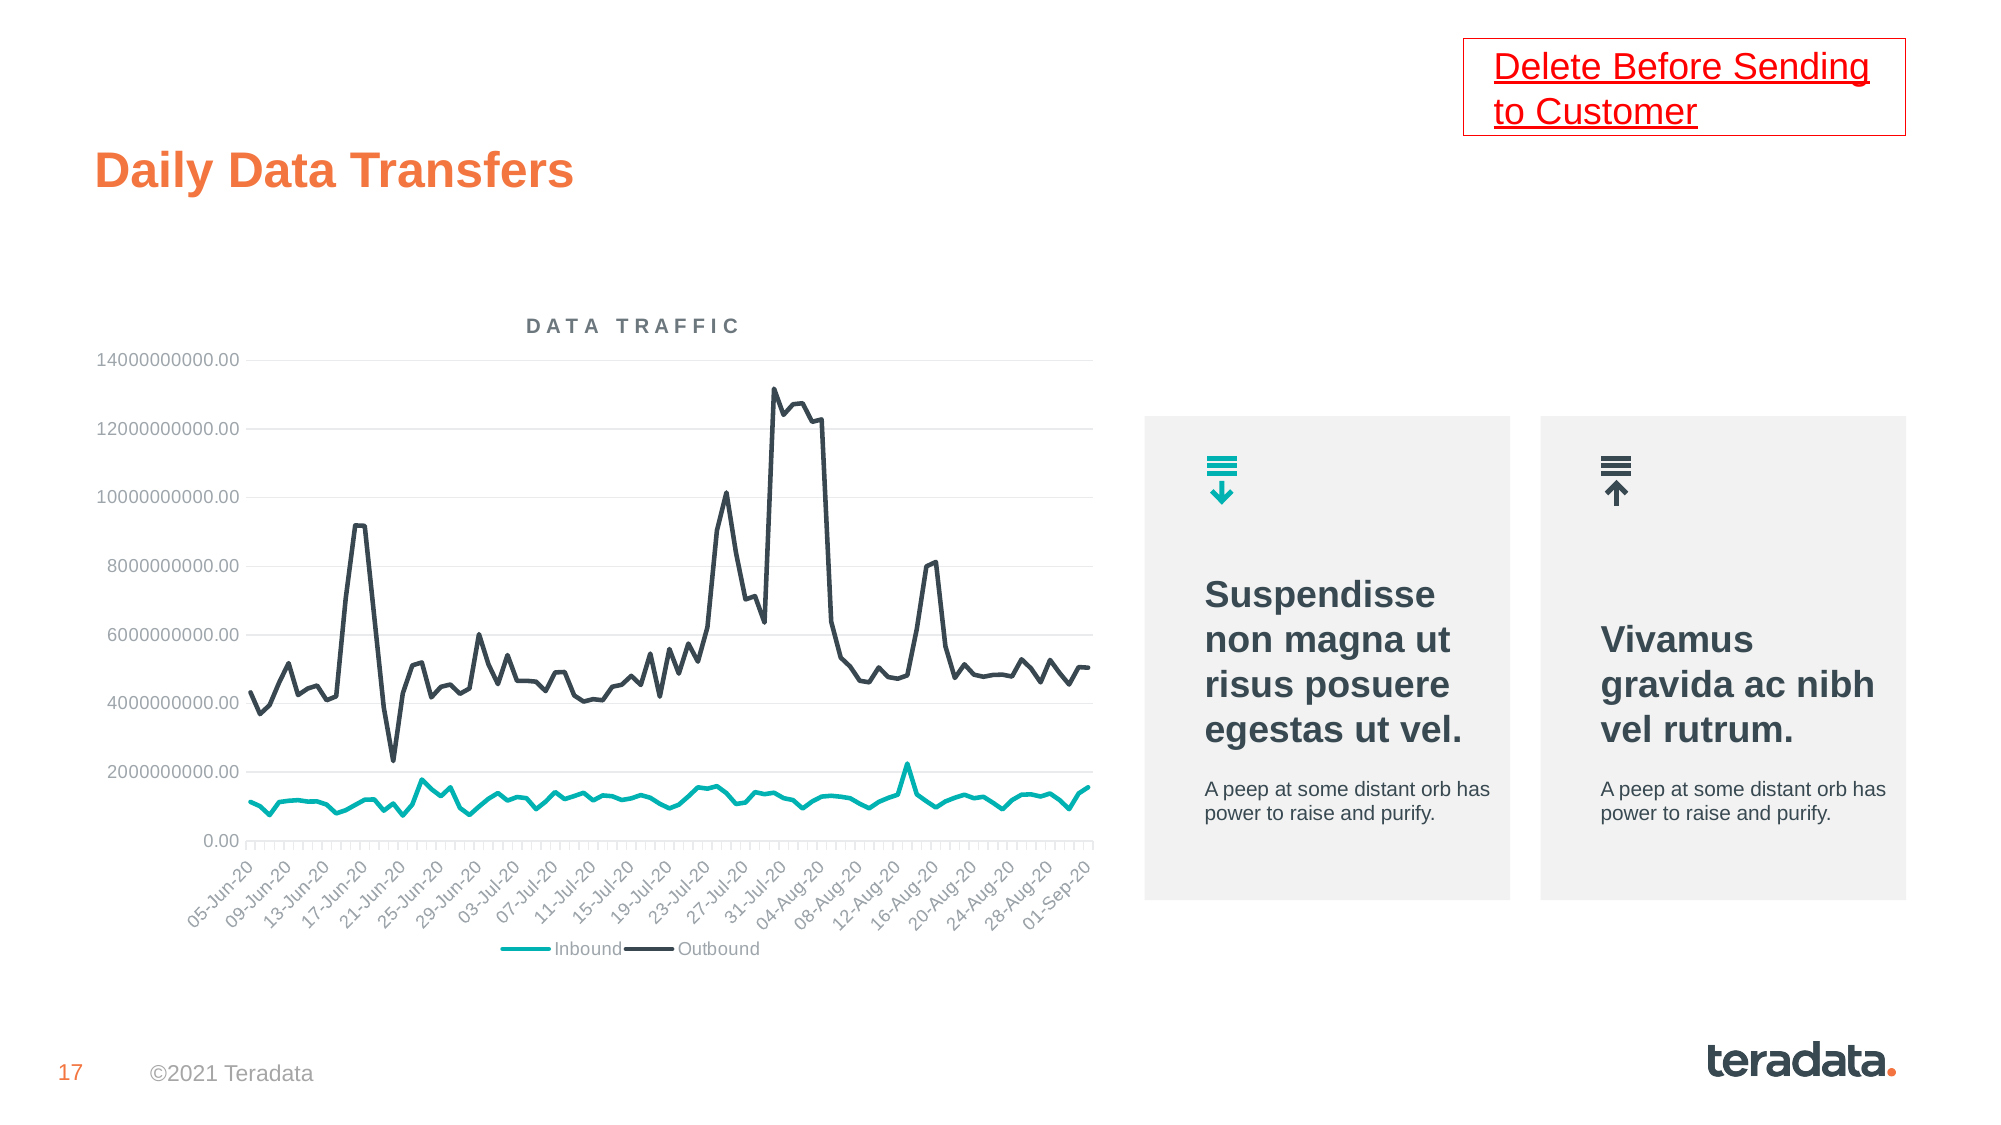

Delete Before Sending to Customer
# Daily Data Transfers

### Chart: DATA TRAFFIC

| Category | Inbound | Outbound |
|---|---|---|
| 43987 | 1132154216.0 | 4324296287.0 |
| 43988 | 1005579584.0 | 3692014491.0 |
| 43989 | 746196662.0 | 3953718564.0 |
| 43990 | 1126143827.0 | 4607231869.0 |
| 43991 | 1165174202.0 | 5176510167.0 |
| 43992 | 1183845134.0 | 4245691591.0 |
| 43993 | 1142833847.0 | 4435458420.0 |
| 43994 | 1144741777.0 | 4524260533.0 |
| 43995 | 1054874461.0 | 4094977304.0 |
| 43996 | 796223433.0 | 4209931181.0 |
| 43997 | 889610972.0 | 7061913716.0 |
| 43998 | 1043491002.0 | 9193881642.0 |
| 43999 | 1195257030.0 | 9180254299.0 |
| 44000 | 1204219372.0 | 6525268342.0 |
| 44001 | 877561891.0 | 3879665908.0 |
| 44002 | 1085578037.0 | 2320796823.0 |
| 44003 | 734455816.0 | 4297959506.0 |
| 44004 | 1056063140.0 | 5112057583.0 |
| 44005 | 1783770510.0 | 5198435971.0 |
| 44006 | 1507027057.0 | 4178239712.0 |
| 44007 | 1294953834.0 | 4487189348.0 |
| 44008 | 1559061773.0 | 4554026937.0 |
| 44009 | 955817039.0 | 4282375143.0 |
| 44010 | 749336146.0 | 4438175659.0 |
| 44011 | 996672844.0 | 6022877242.0 |
| 44012 | 1223403122.0 | 5141890514.0 |
| 44013 | 1392385018.0 | 4564516277.0 |
| 44014 | 1169938468.0 | 5412926768.0 |
| 44015 | 1274159016.0 | 4659625285.0 |
| 44016 | 1239419026.0 | 4662307461.0 |
| 44017 | 919530518.0 | 4635874820.0 |
| 44018 | 1138729430.0 | 4361415562.0 |
| 44019 | 1420558340.0 | 4907477165.0 |
| 44020 | 1213174035.0 | 4918325263.0 |
| 44021 | 1302796171.0 | 4234631156.0 |
| 44022 | 1398462209.0 | 4056439423.0 |
| 44023 | 1174572153.0 | 4127189938.0 |
| 44024 | 1321414411.0 | 4093584723.0 |
| 44025 | 1296758106.0 | 4488940806.0 |
| 44026 | 1187327122.0 | 4547840398.0 |
| 44027 | 1235779815.0 | 4807789894.0 |
| 44028 | 1331140571.0 | 4540521781.0 |
| 44029 | 1251498735.0 | 5456072565.0 |
| 44030 | 1076142777.0 | 4199499332.0 |
| 44031 | 941725795.0 | 5590715566.0 |
| 44032 | 1050768845.0 | 4870350199.0 |
| 44033 | 1291195625.0 | 5748929446.0 |
| 44034 | 1557514181.0 | 5219939801.0 |
| 44035 | 1517517955.0 | 6224353621.0 |
| 44036 | 1590846475.0 | 9047444963.0 |
| 44037 | 1388899198.0 | 10153658683.0 |
| 44038 | 1069089205.0 | 8393377110.0 |
| 44039 | 1114914874.0 | 7036543269.0 |
| 44040 | 1418315045.0 | 7132446426.0 |
| 44041 | 1357590288.0 | 6359561885.0 |
| 44042 | 1400504830.0 | 13180230104.0 |
| 44043 | 1242617209.0 | 12415225242.0 |
| 44044 | 1184530116.0 | 12724757146.0 |
| 44045 | 939783161.0 | 12754661909.0 |
| 44046 | 1143968690.0 | 12212677900.0 |
| 44047 | 1287144535.0 | 12283292706.0 |
| 44048 | 1310776056.0 | 6388726134.0 |
| 44049 | 1282655901.0 | 5339596148.0 |
| 44050 | 1237772006.0 | 5076315562.0 |
| 44051 | 1077906689.0 | 4664488940.0 |
| 44052 | 943549924.0 | 4617543052.0 |
| 44053 | 1132512171.0 | 5051722072.0 |
| 44054 | 1248217063.0 | 4771367025.0 |
| 44055 | 1343365657.0 | 4723039538.0 |
| 44056 | 2250021191.0 | 4820486307.0 |
| 44057 | 1350676135.0 | 6177068218.0 |
| 44058 | 1149946980.0 | 7997818256.0 |
| 44059 | 966156743.0 | 8129483506.0 |
| 44060 | 1145525313.0 | 5667324046.0 |
| 44061 | 1253527225.0 | 4745423097.0 |
| 44062 | 1341877159.0 | 5143181569.0 |
| 44063 | 1238594589.0 | 4840936978.0 |
| 44064 | 1281821155.0 | 4779555970.0 |
| 44065 | 1106275392.0 | 4832431574.0 |
| 44066 | 913822806.0 | 4841963471.0 |
| 44067 | 1182842951.0 | 4787032324.0 |
| 44068 | 1341426098.0 | 5288316412.0 |
| 44069 | 1352952051.0 | 5020335286.0 |
| 44070 | 1287919431.0 | 4616274318.0 |
| 44071 | 1378532895.0 | 5270793237.0 |
| 44072 | 1185051883.0 | 4887586799.0 |
| 44073 | 920784899.0 | 4554329458.0 |
| 44074 | 1378373277.0 | 5062442626.0 |
| 44075 | 1558410651.0 | 5045330272.0 |
Suspendisse non magna ut risus posuere egestas ut vel.
A peep at some distant orb has power to raise and purify.
Vivamus gravida ac nibh vel rutrum.
A peep at some distant orb has power to raise and purify.